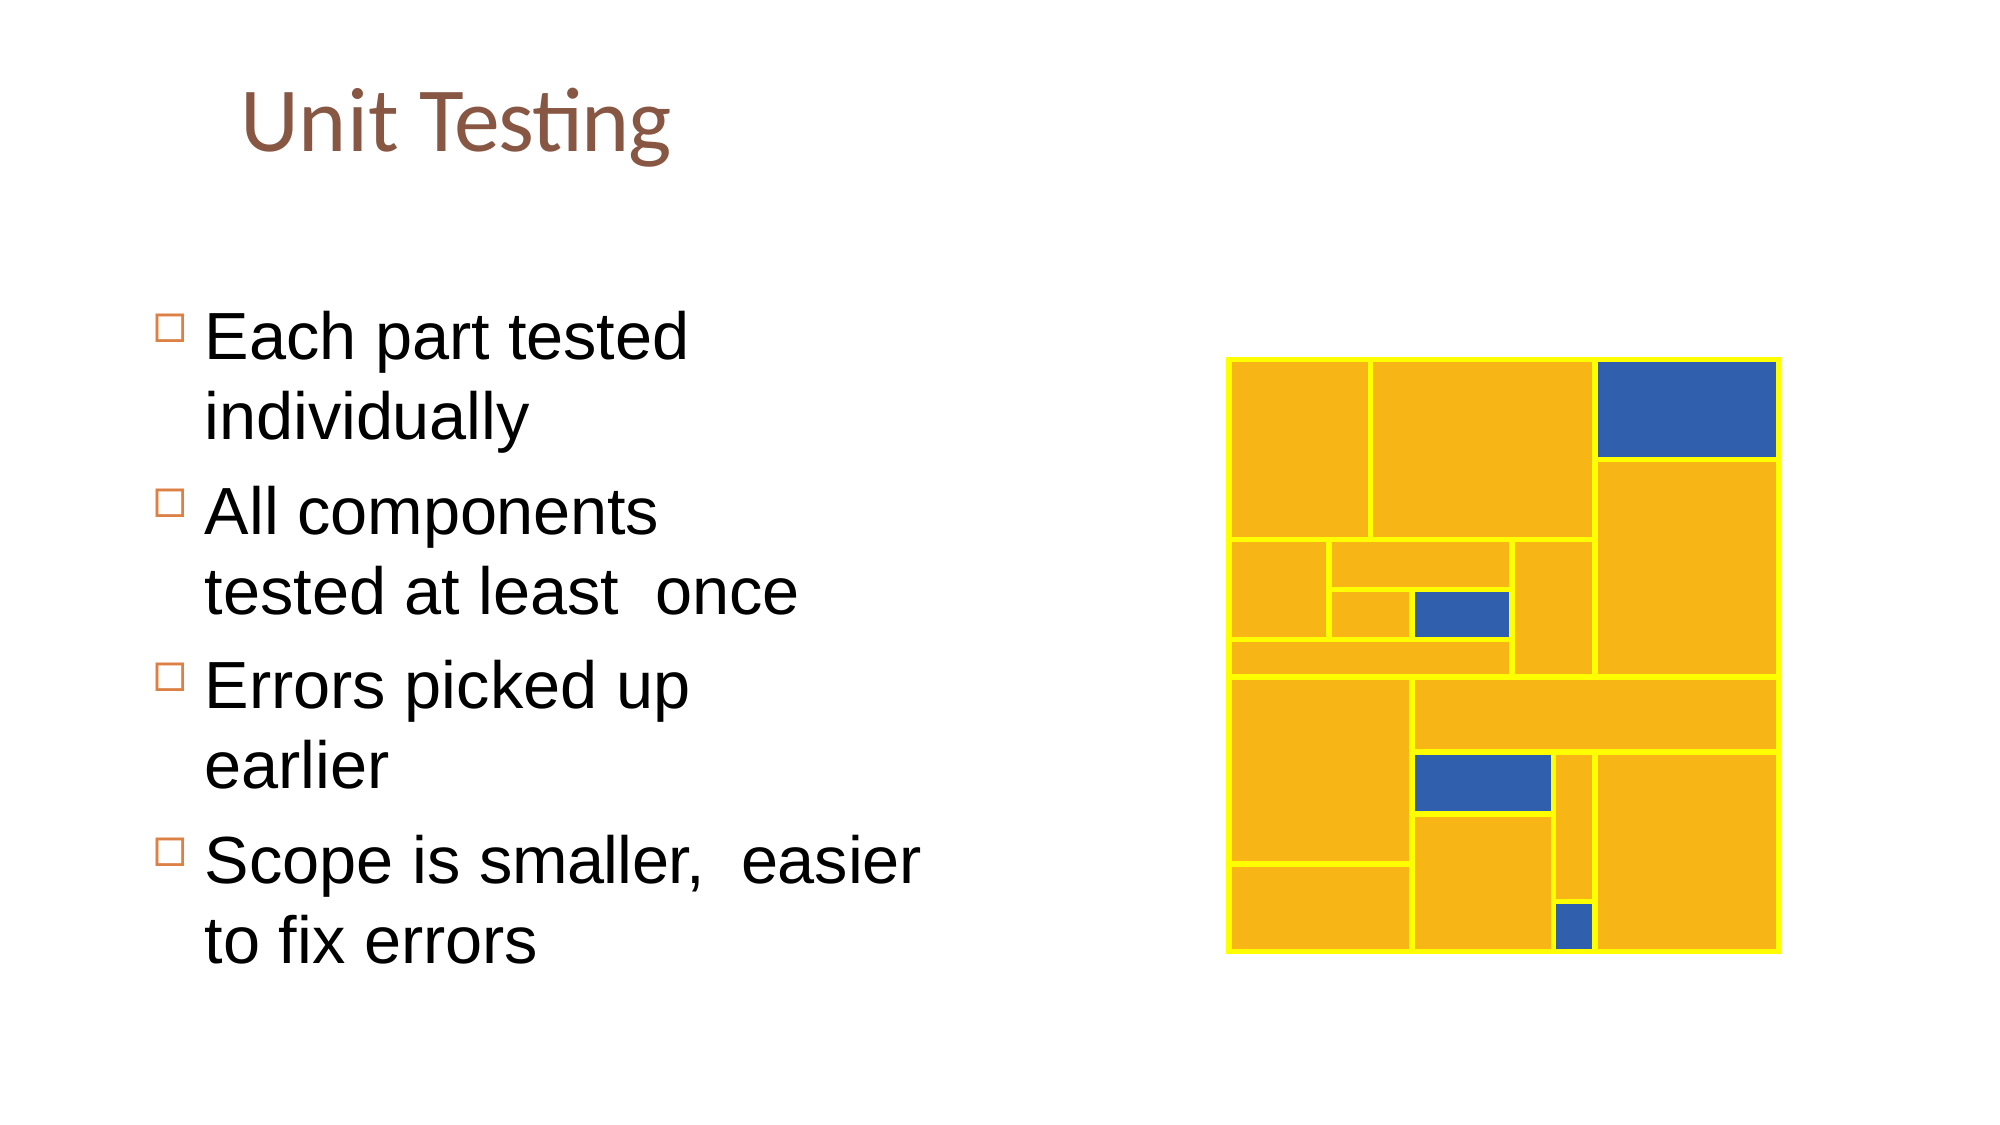

# Unit Testing
Each part tested  individually
All components  tested at least  once
Errors picked up  earlier
Scope is smaller,  easier to fix errors
|  |  |  |  |  |  |  |
| --- | --- | --- | --- | --- | --- | --- |
|  |  |  |  |  |  |  |
|  |  |  |  |  |  |  |
|  |  |  |  |  |  |  |
|  |  |  |  |  |  |  |
|  |  |  |  |  |  |  |
|  |  |  |  |  |  |  |
|  |  |  |  |  |  |  |
|  |  |  |  |  |  |  |
|  |  |  |  |  |  |  |